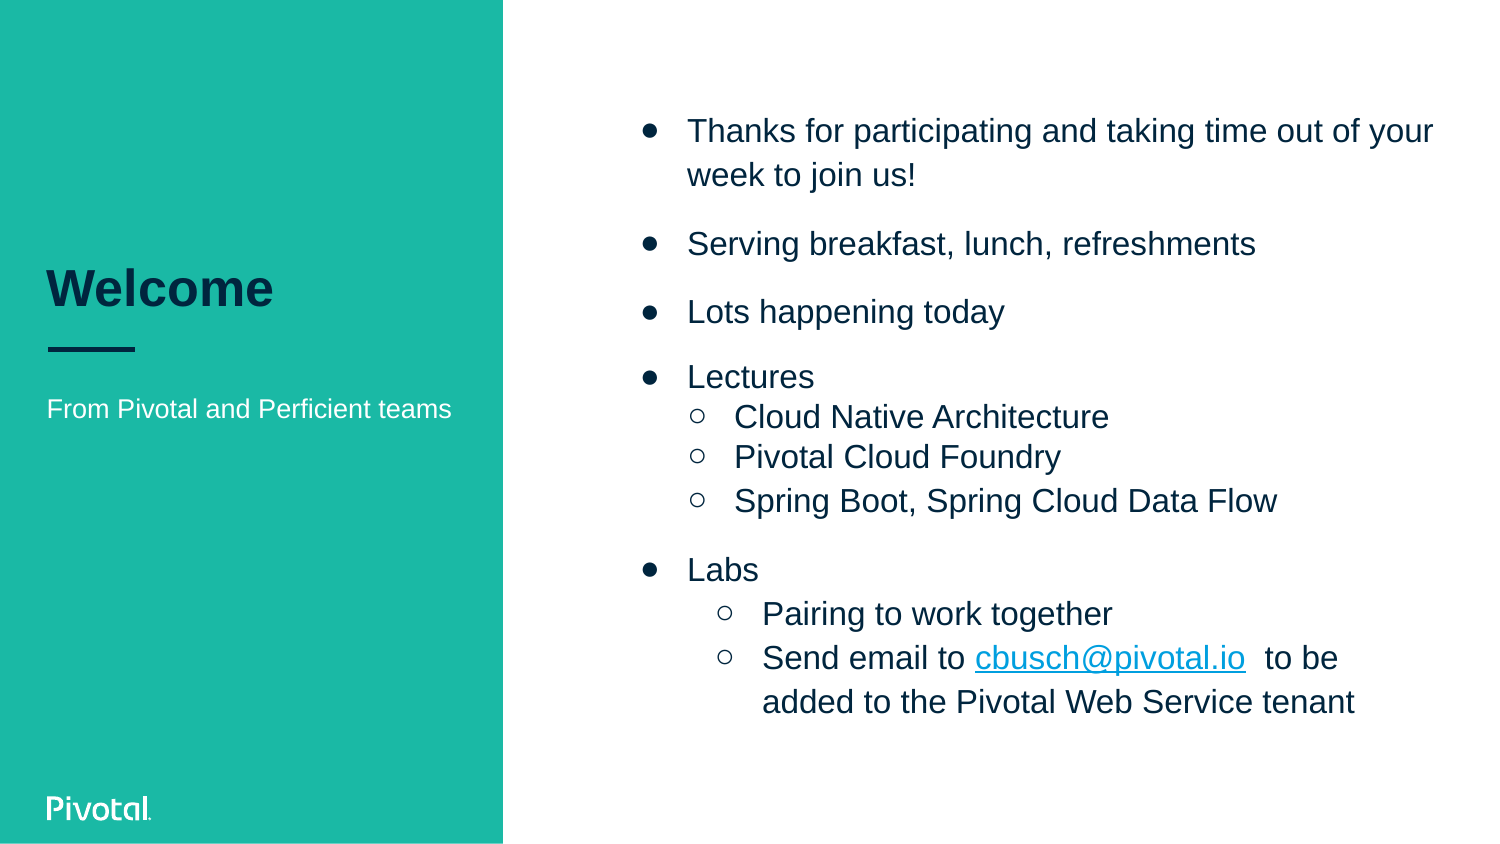

# Welcome
Thanks for participating and taking time out of your week to join us!
Serving breakfast, lunch, refreshments
Lots happening today
Lectures
Cloud Native Architecture
Pivotal Cloud Foundry
Spring Boot, Spring Cloud Data Flow
Labs
Pairing to work together
Send email to cbusch@pivotal.io  to be added to the Pivotal Web Service tenant

From Pivotal and Perficient teams